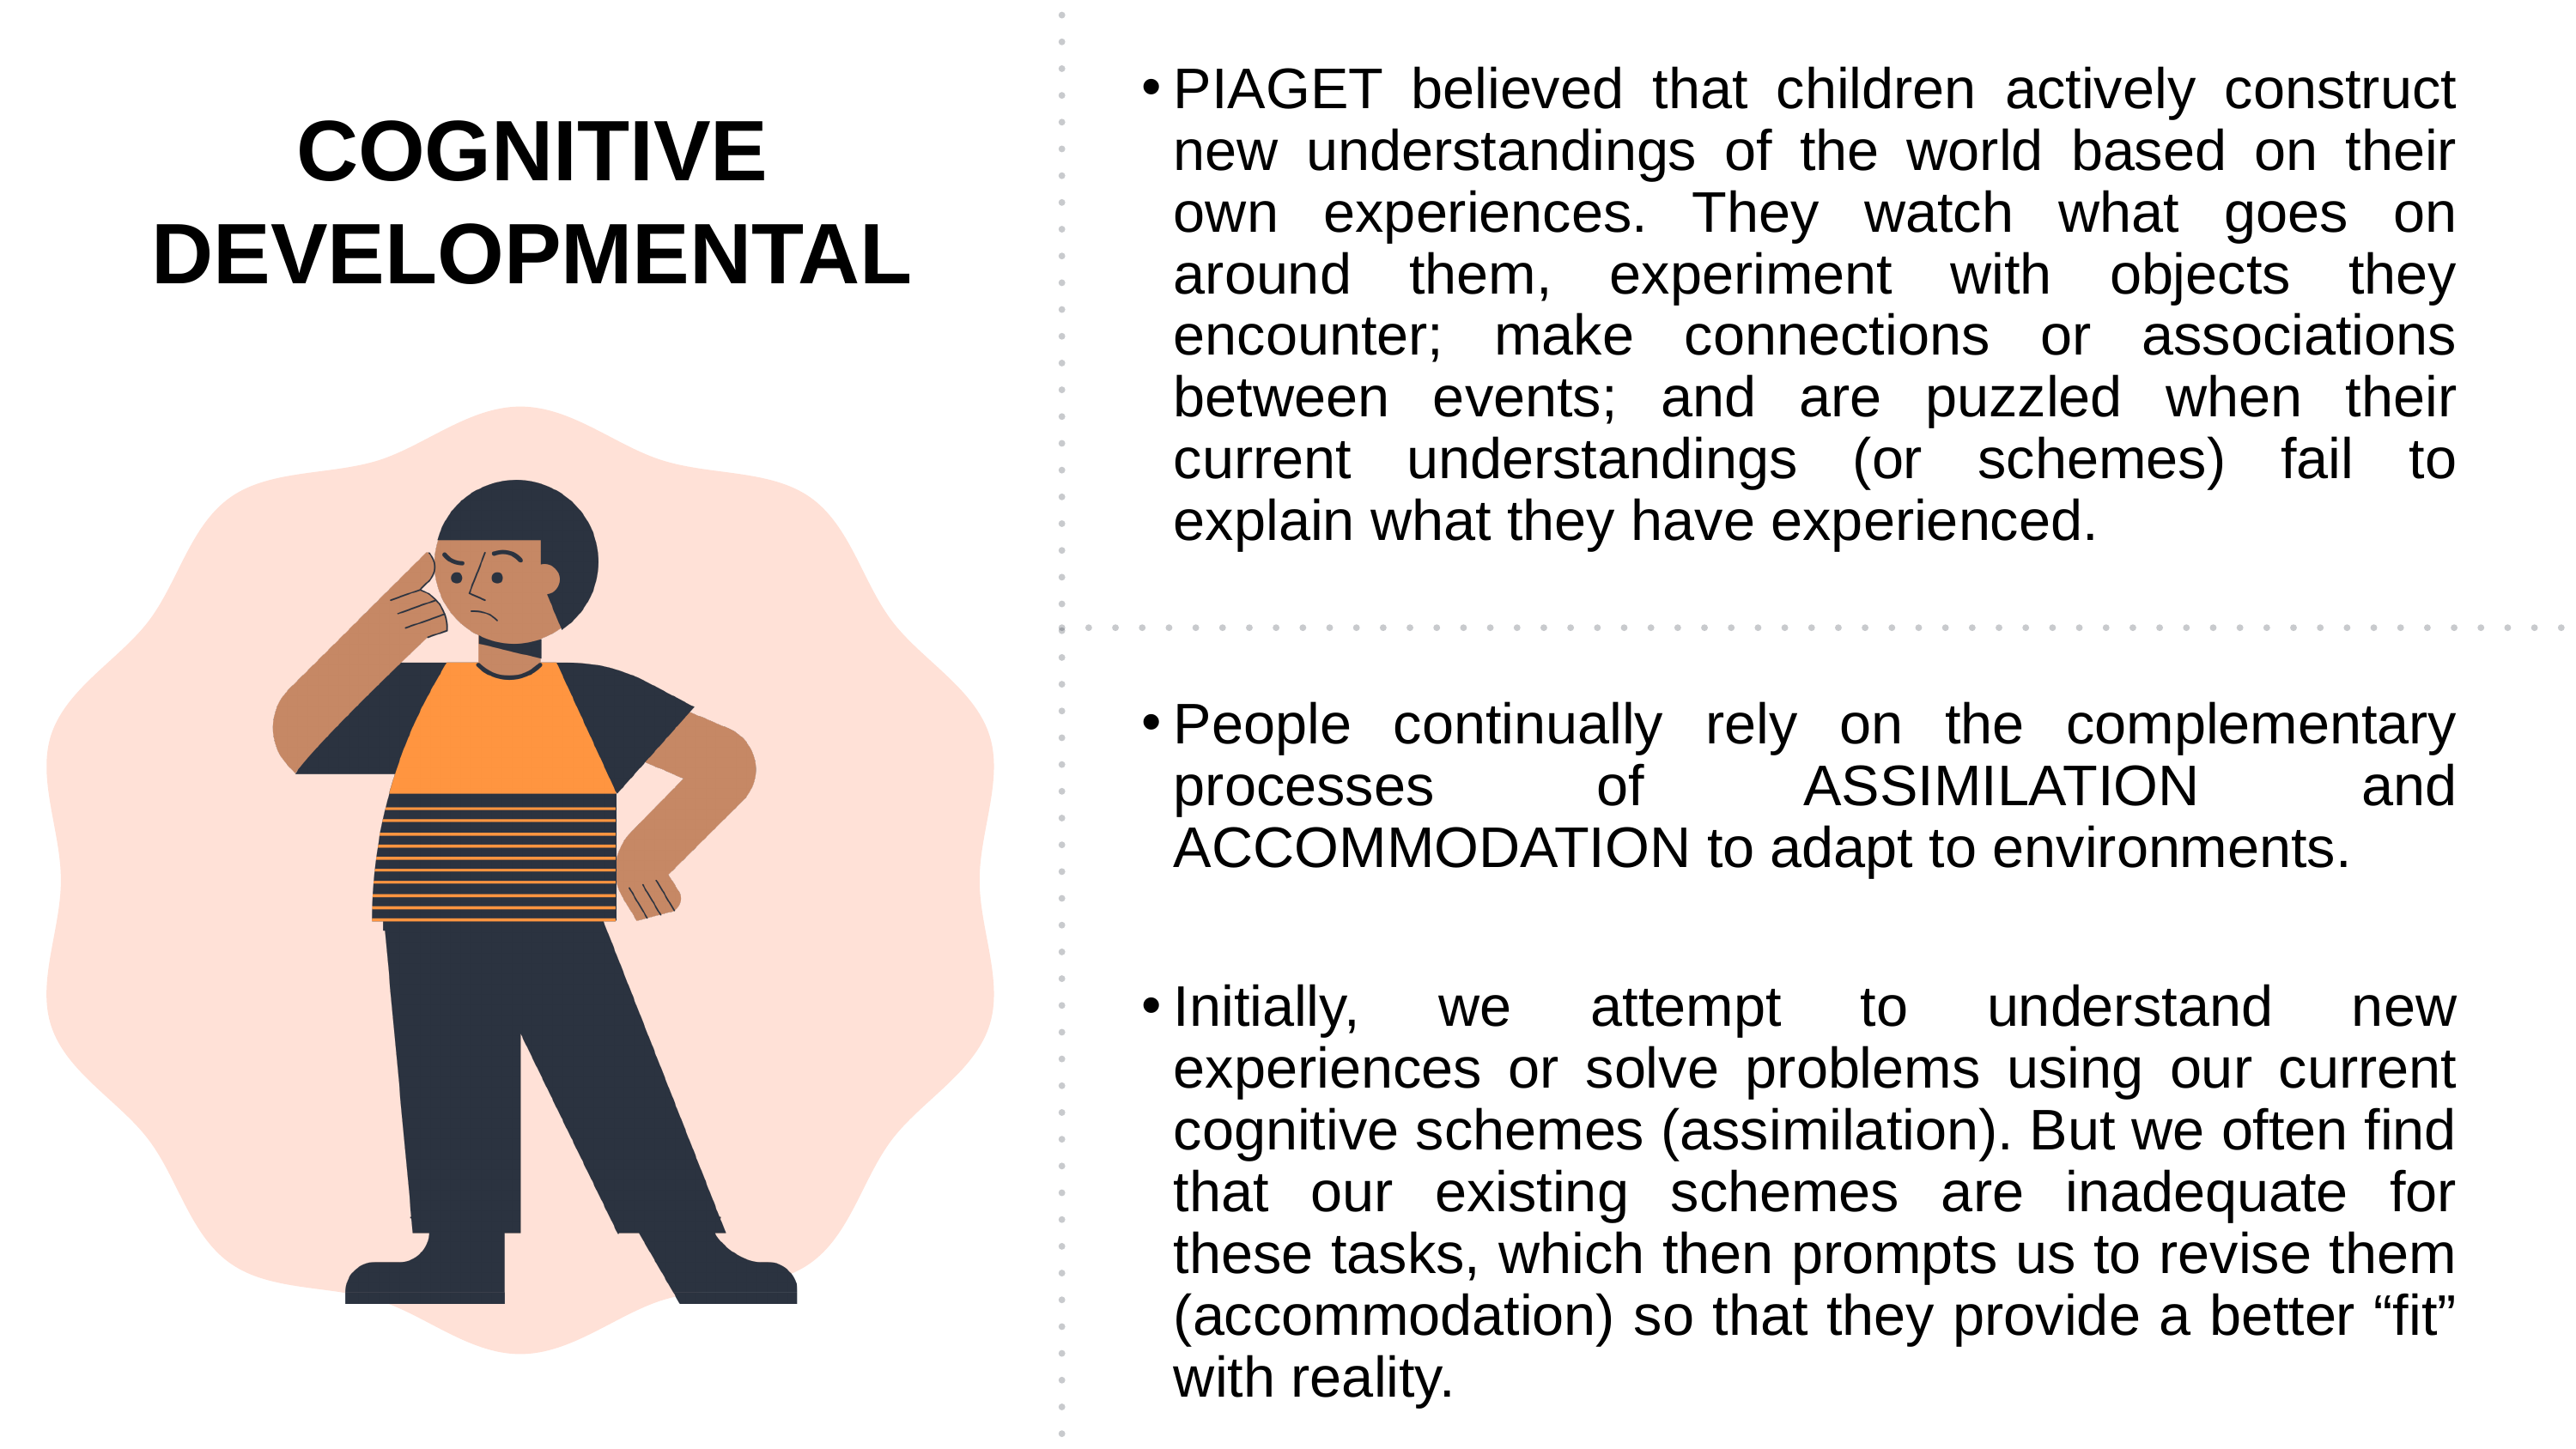

PIAGET believed that children actively construct new understandings of the world based on their own experiences. They watch what goes on around them, experiment with objects they encounter; make connections or associations between events; and are puzzled when their current understandings (or schemes) fail to explain what they have experienced.

People continually rely on the complementary processes of ASSIMILATION and ACCOMMODATION to adapt to environments.

Initially, we attempt to understand new experiences or solve problems using our current cognitive schemes (assimilation). But we often find that our existing schemes are inadequate for these tasks, which then prompts us to revise them (accommodation) so that they provide a better “fit” with reality.
COGNITIVE DEVELOPMENTAL